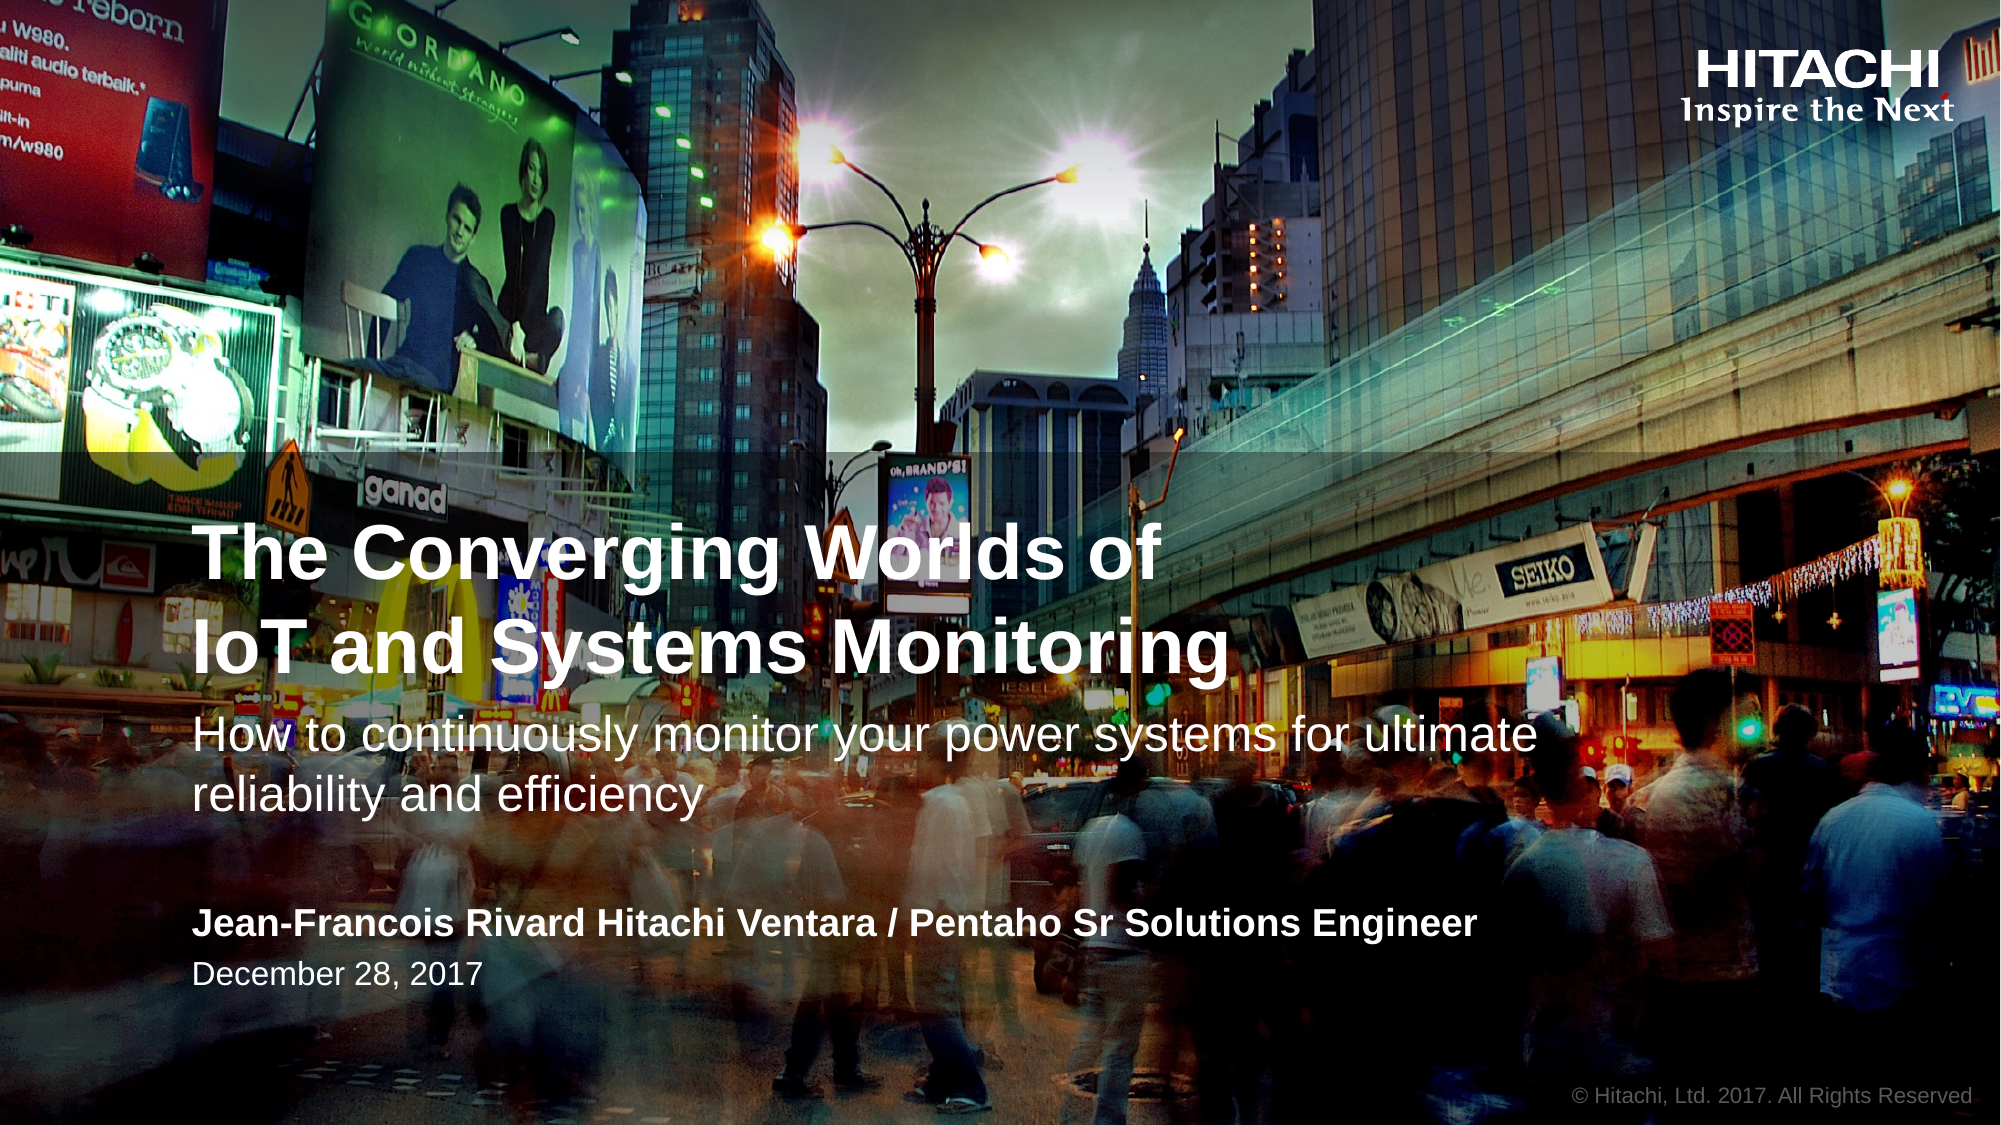

# The Converging Worlds of IoT and Systems Monitoring
How to continuously monitor your power systems for ultimate reliability and efficiency

Jean-Francois Rivard Hitachi Ventara / Pentaho Sr Solutions Engineer
December 28, 2017